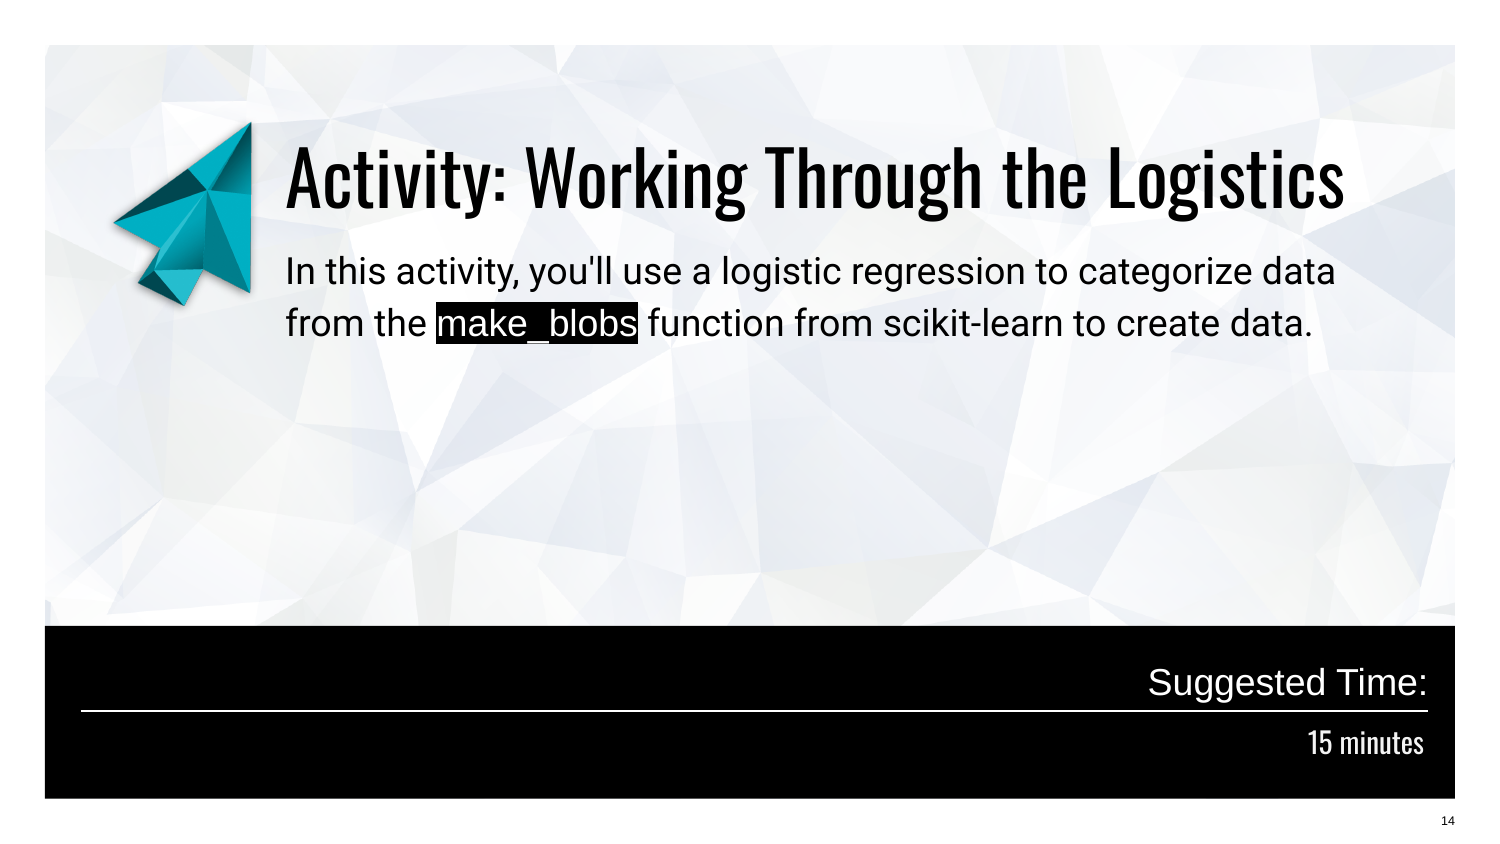

# Activity: Working Through the Logistics
In this activity, you'll use a logistic regression to categorize data
from the make_blobs function from scikit-learn to create data.

15 minutes